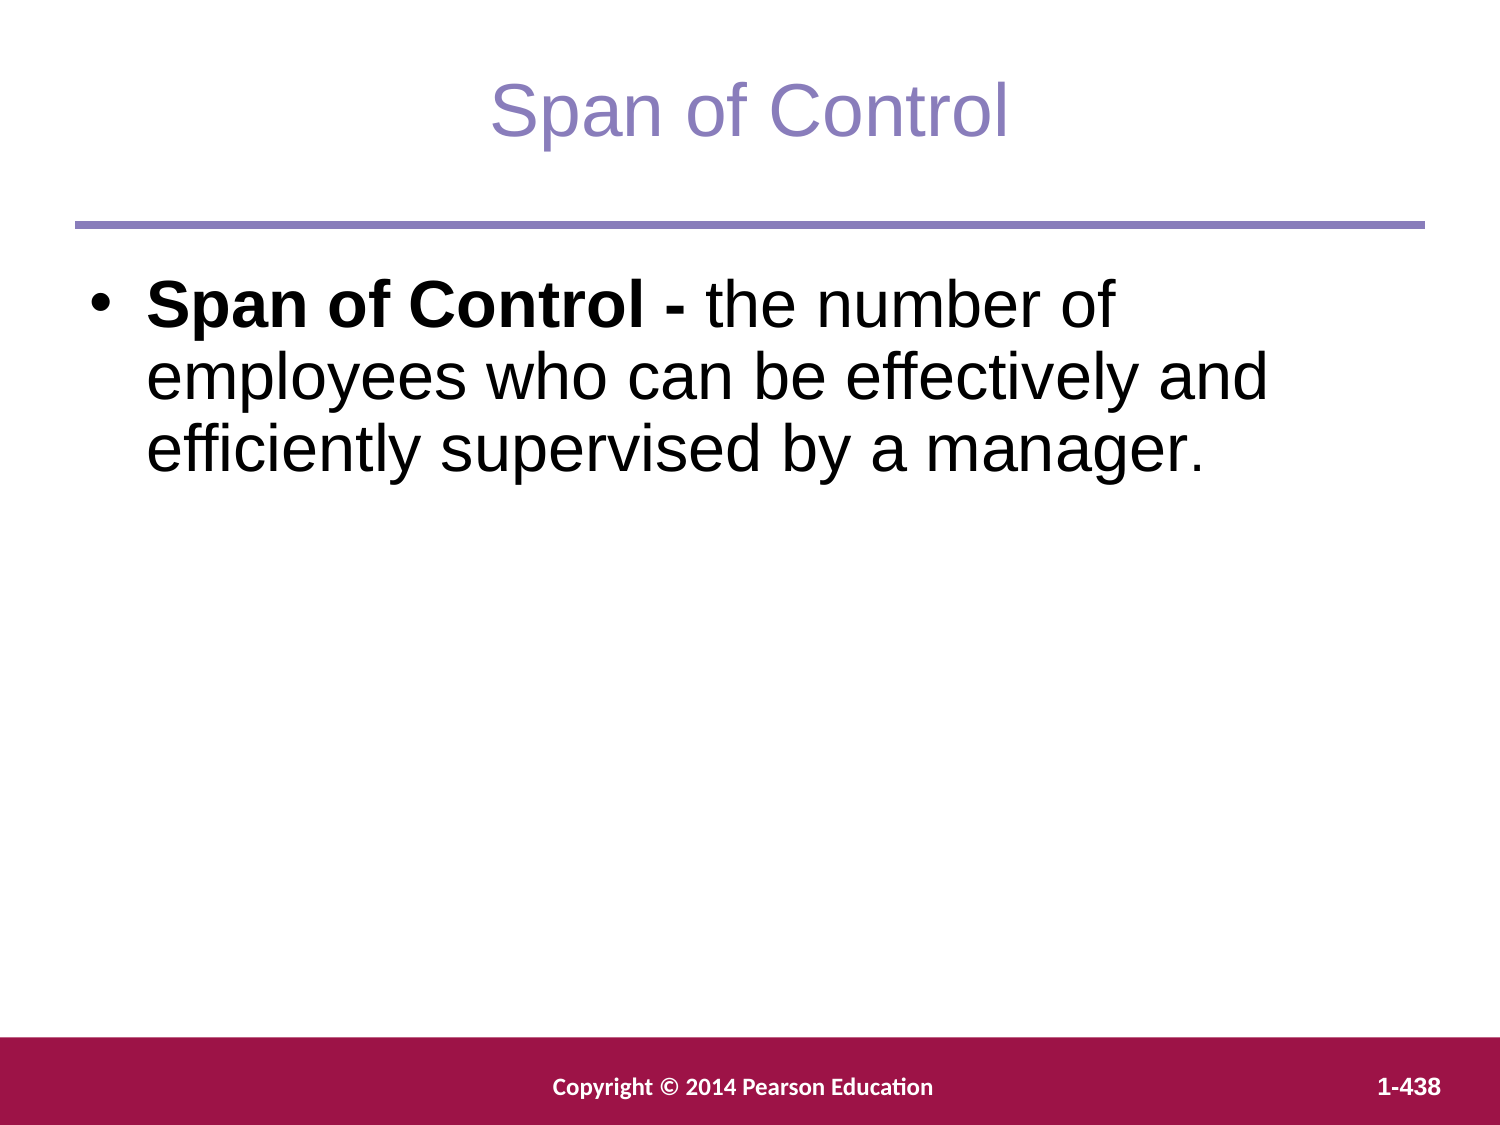

Span of Control
Span of Control - the number of employees who can be effectively and efficiently supervised by a manager.